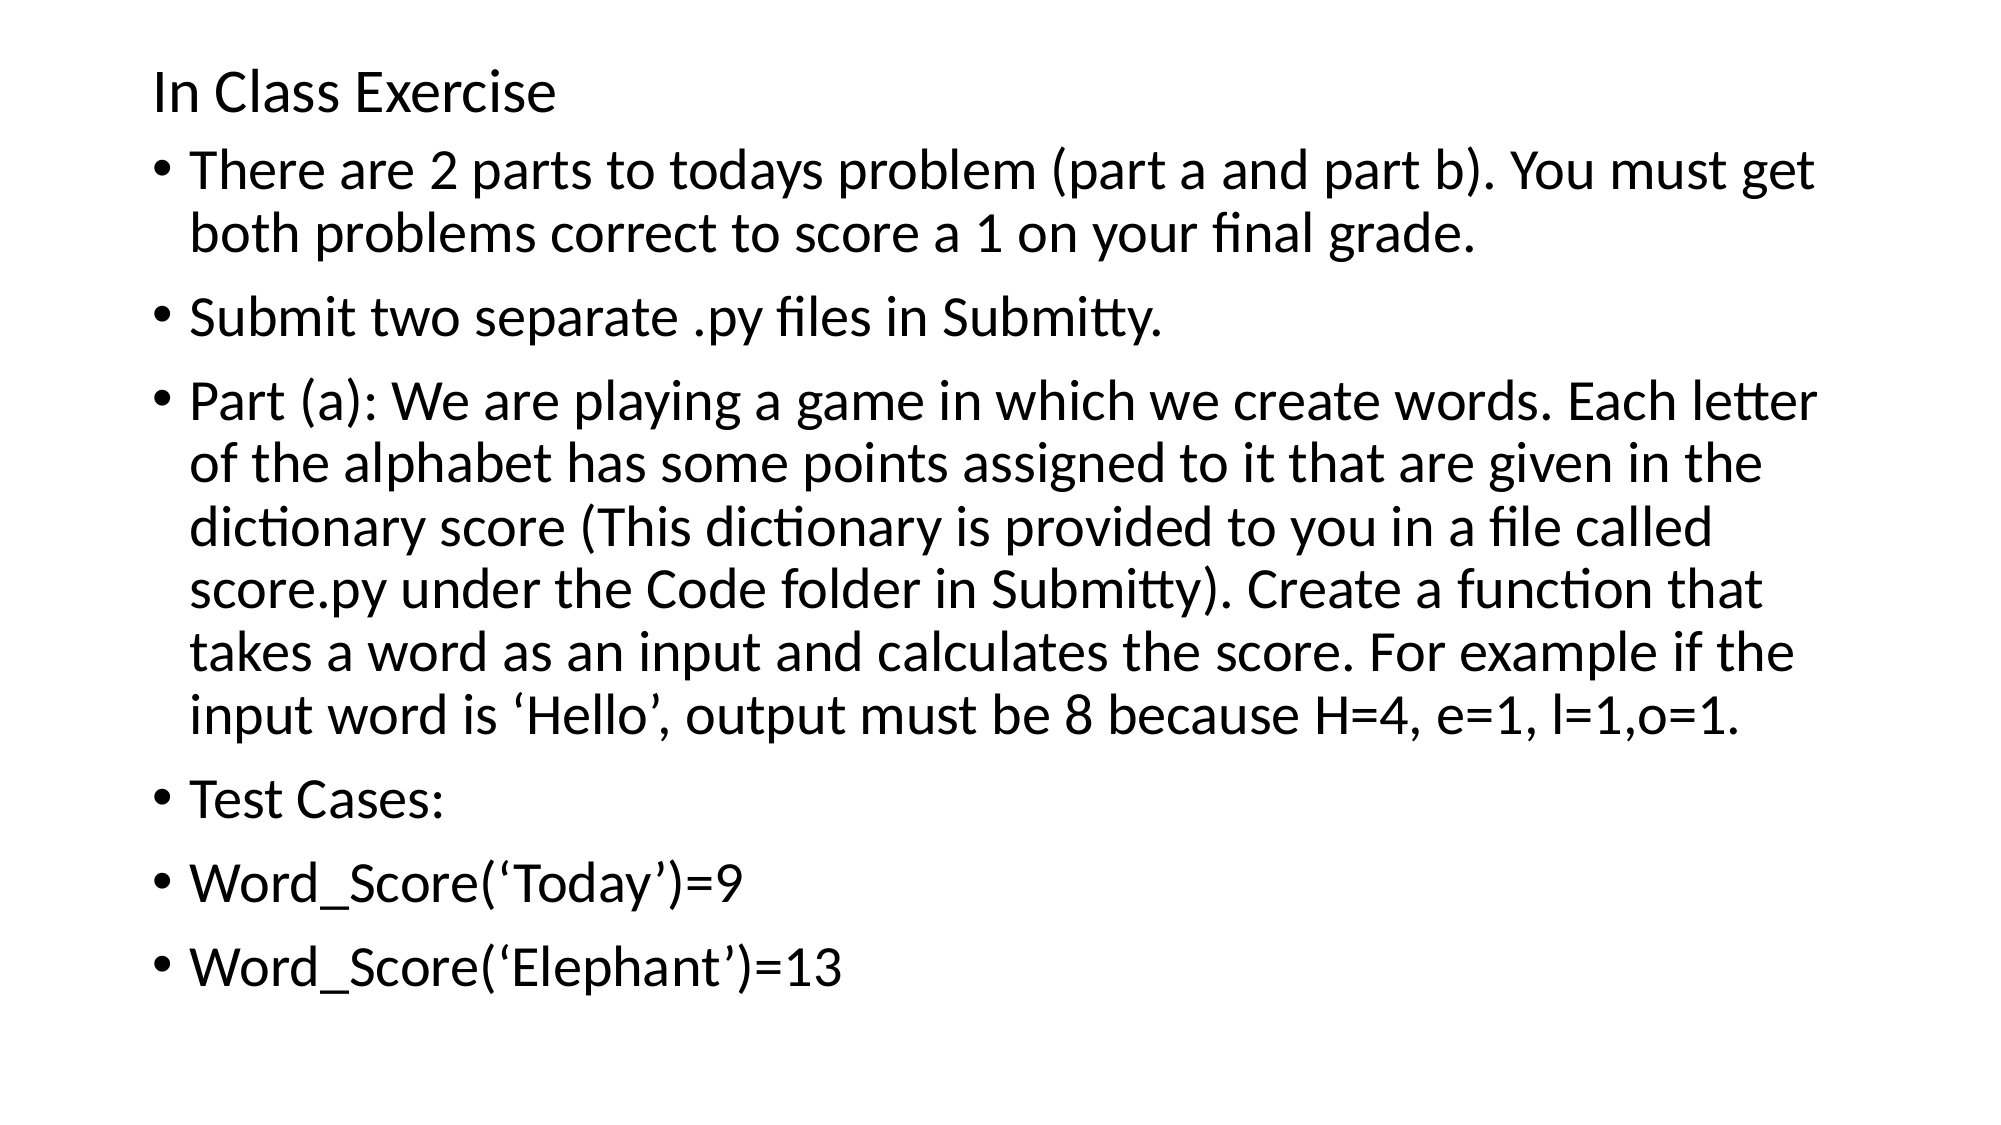

# In Class Exercise
There are 2 parts to todays problem (part a and part b). You must get both problems correct to score a 1 on your final grade.
Submit two separate .py files in Submitty.
Part (a): We are playing a game in which we create words. Each letter of the alphabet has some points assigned to it that are given in the dictionary score (This dictionary is provided to you in a file called score.py under the Code folder in Submitty). Create a function that takes a word as an input and calculates the score. For example if the input word is ‘Hello’, output must be 8 because H=4, e=1, l=1,o=1.
Test Cases:
Word_Score(‘Today’)=9
Word_Score(‘Elephant’)=13